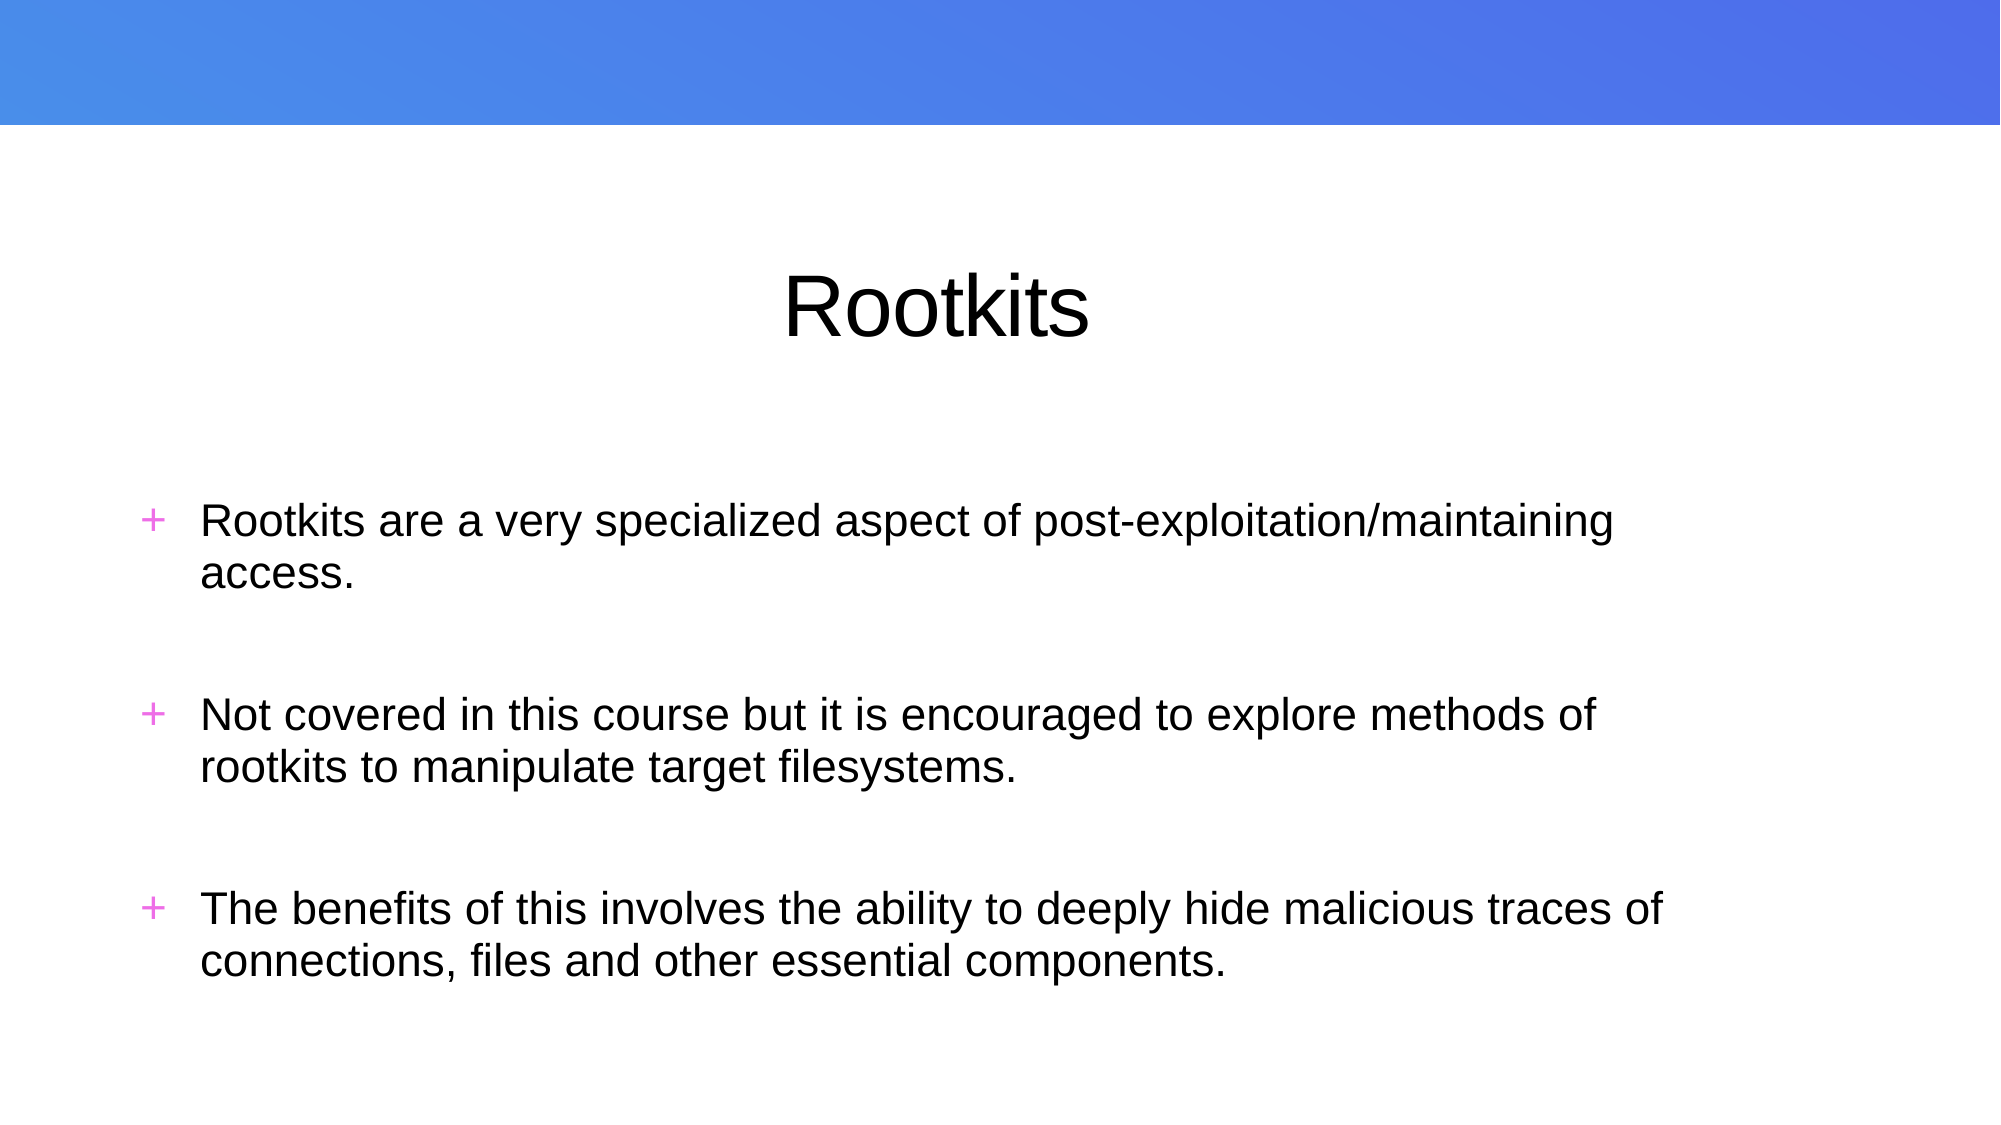

# Rootkits
Rootkits are a very specialized aspect of post-exploitation/maintaining access.

Not covered in this course but it is encouraged to explore methods of rootkits to manipulate target filesystems.

The benefits of this involves the ability to deeply hide malicious traces of connections, files and other essential components.